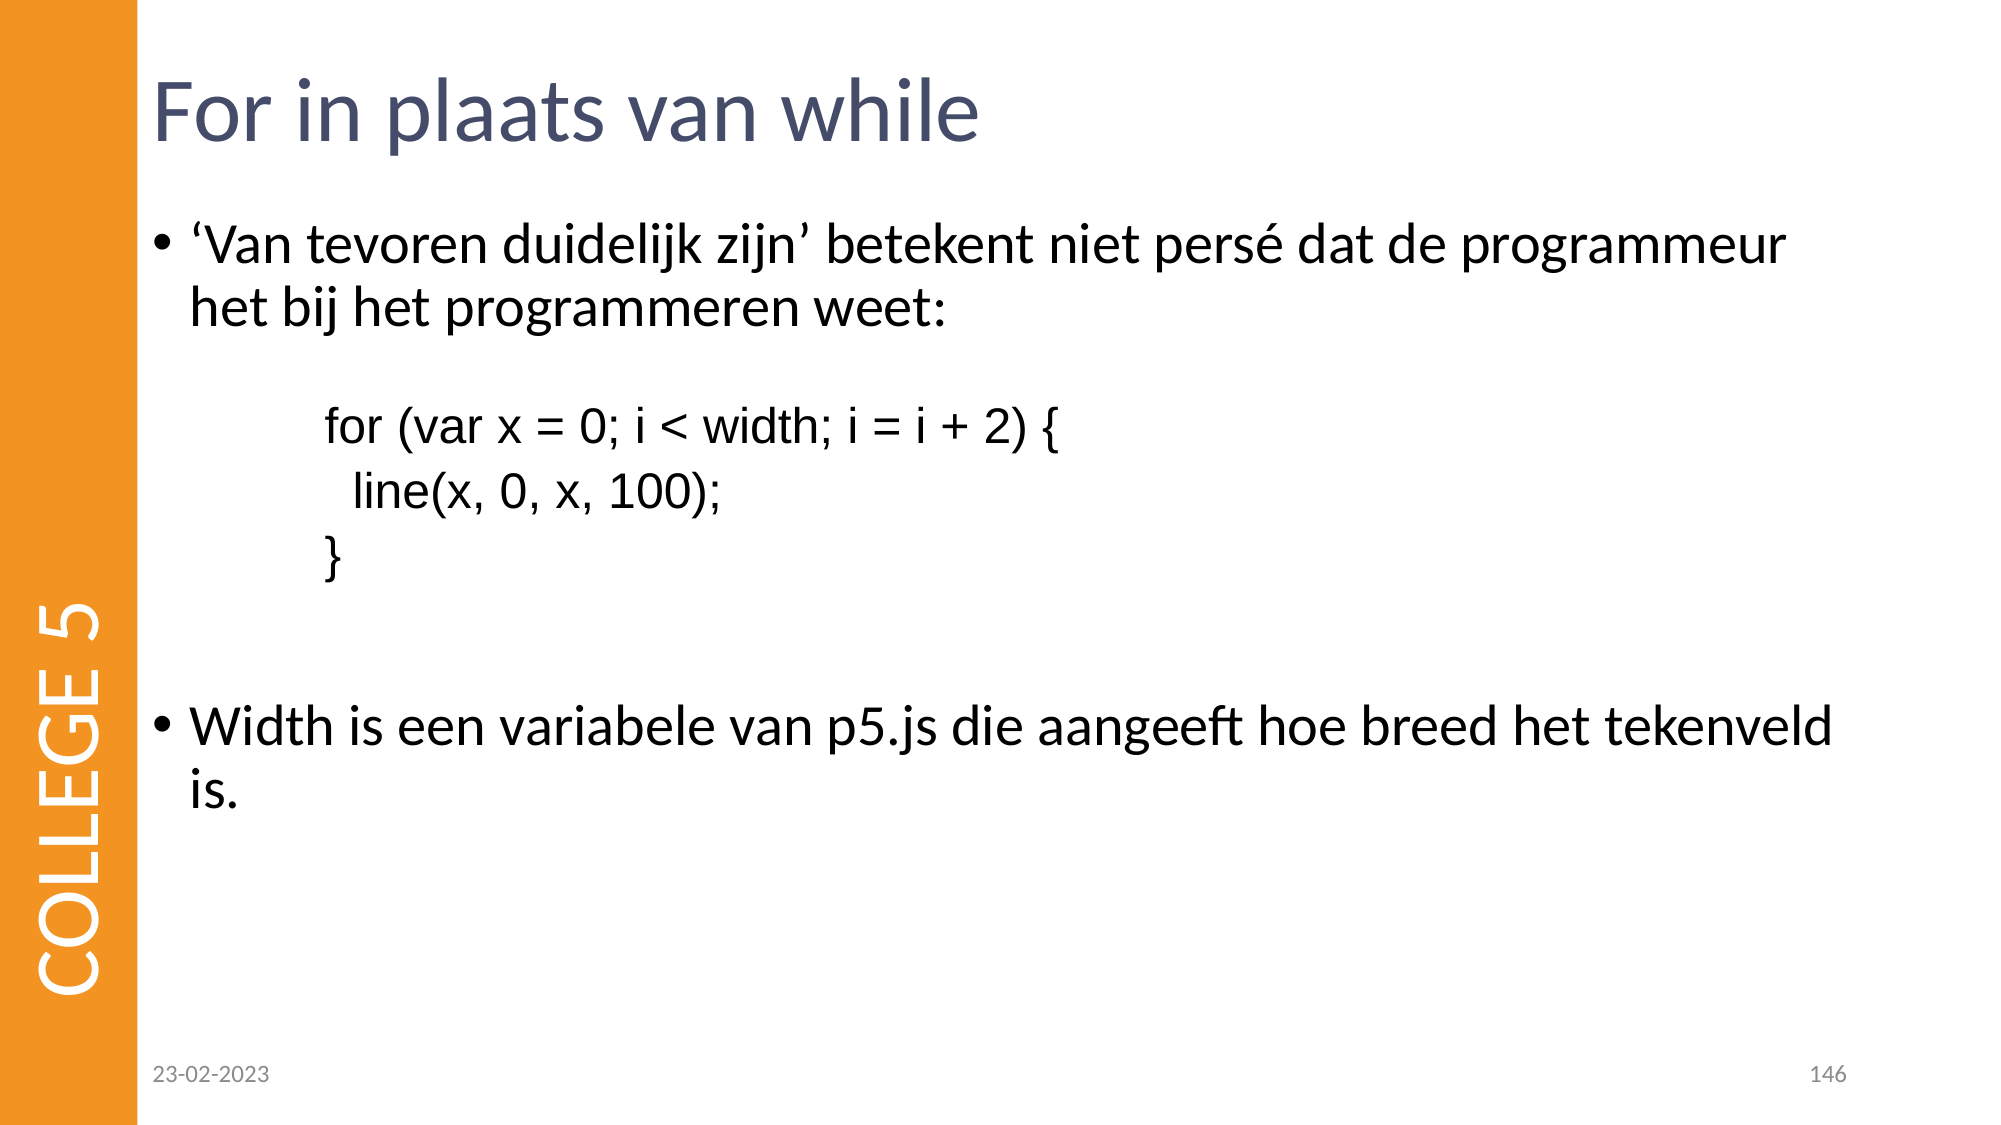

# For in plaats van while
‘Van tevoren duidelijk zijn’ betekent niet persé dat de programmeur het bij het programmeren weet:

Width is een variabele van p5.js die aangeeft hoe breed het tekenveld is.
for (var x = 0; i < width; i = i + 2) {
  line(x, 0, x, 100);
}

COLLEGE 5
23-02-2023

146